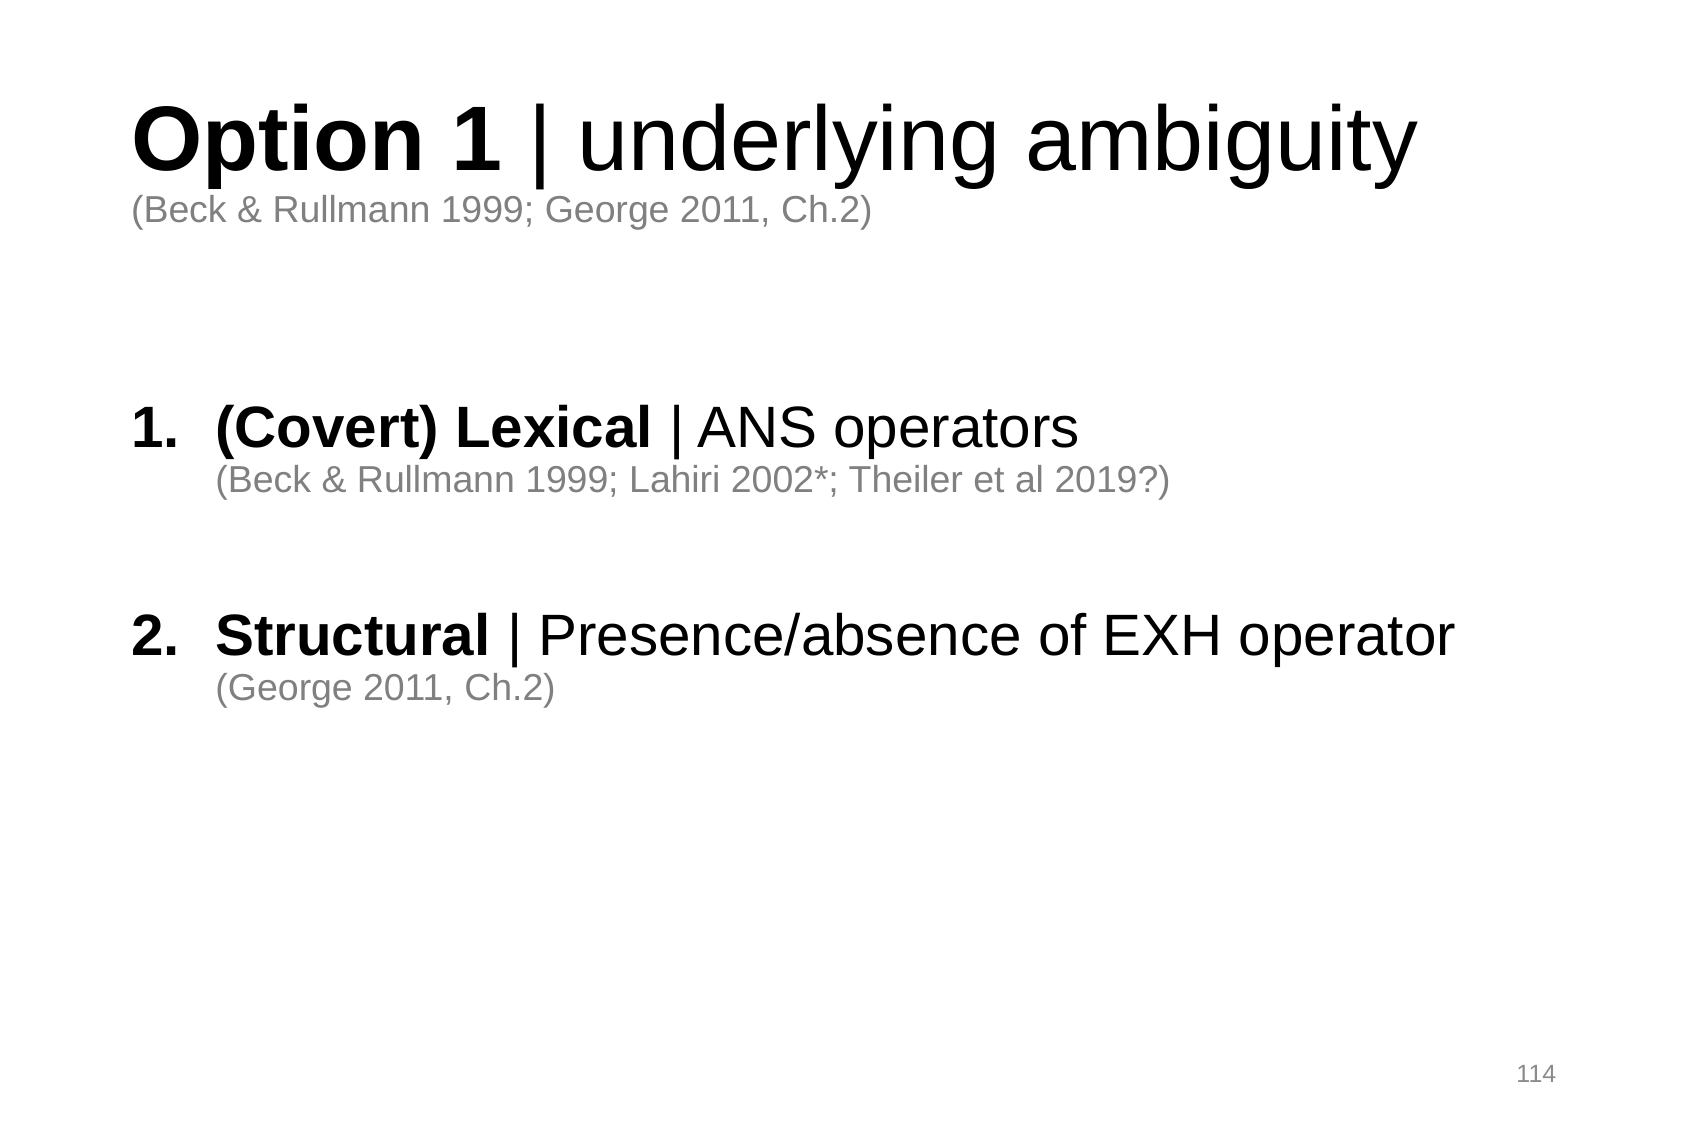

# Option 1 | underlying ambiguity (Beck & Rullmann 1999; George 2011, Ch.2)

(Covert) Lexical | ANS operators
(Beck & Rullmann 1999; Lahiri 2002*; Theiler et al 2019?)

Structural | Presence/absence of EXH operator
(George 2011, Ch.2)
114